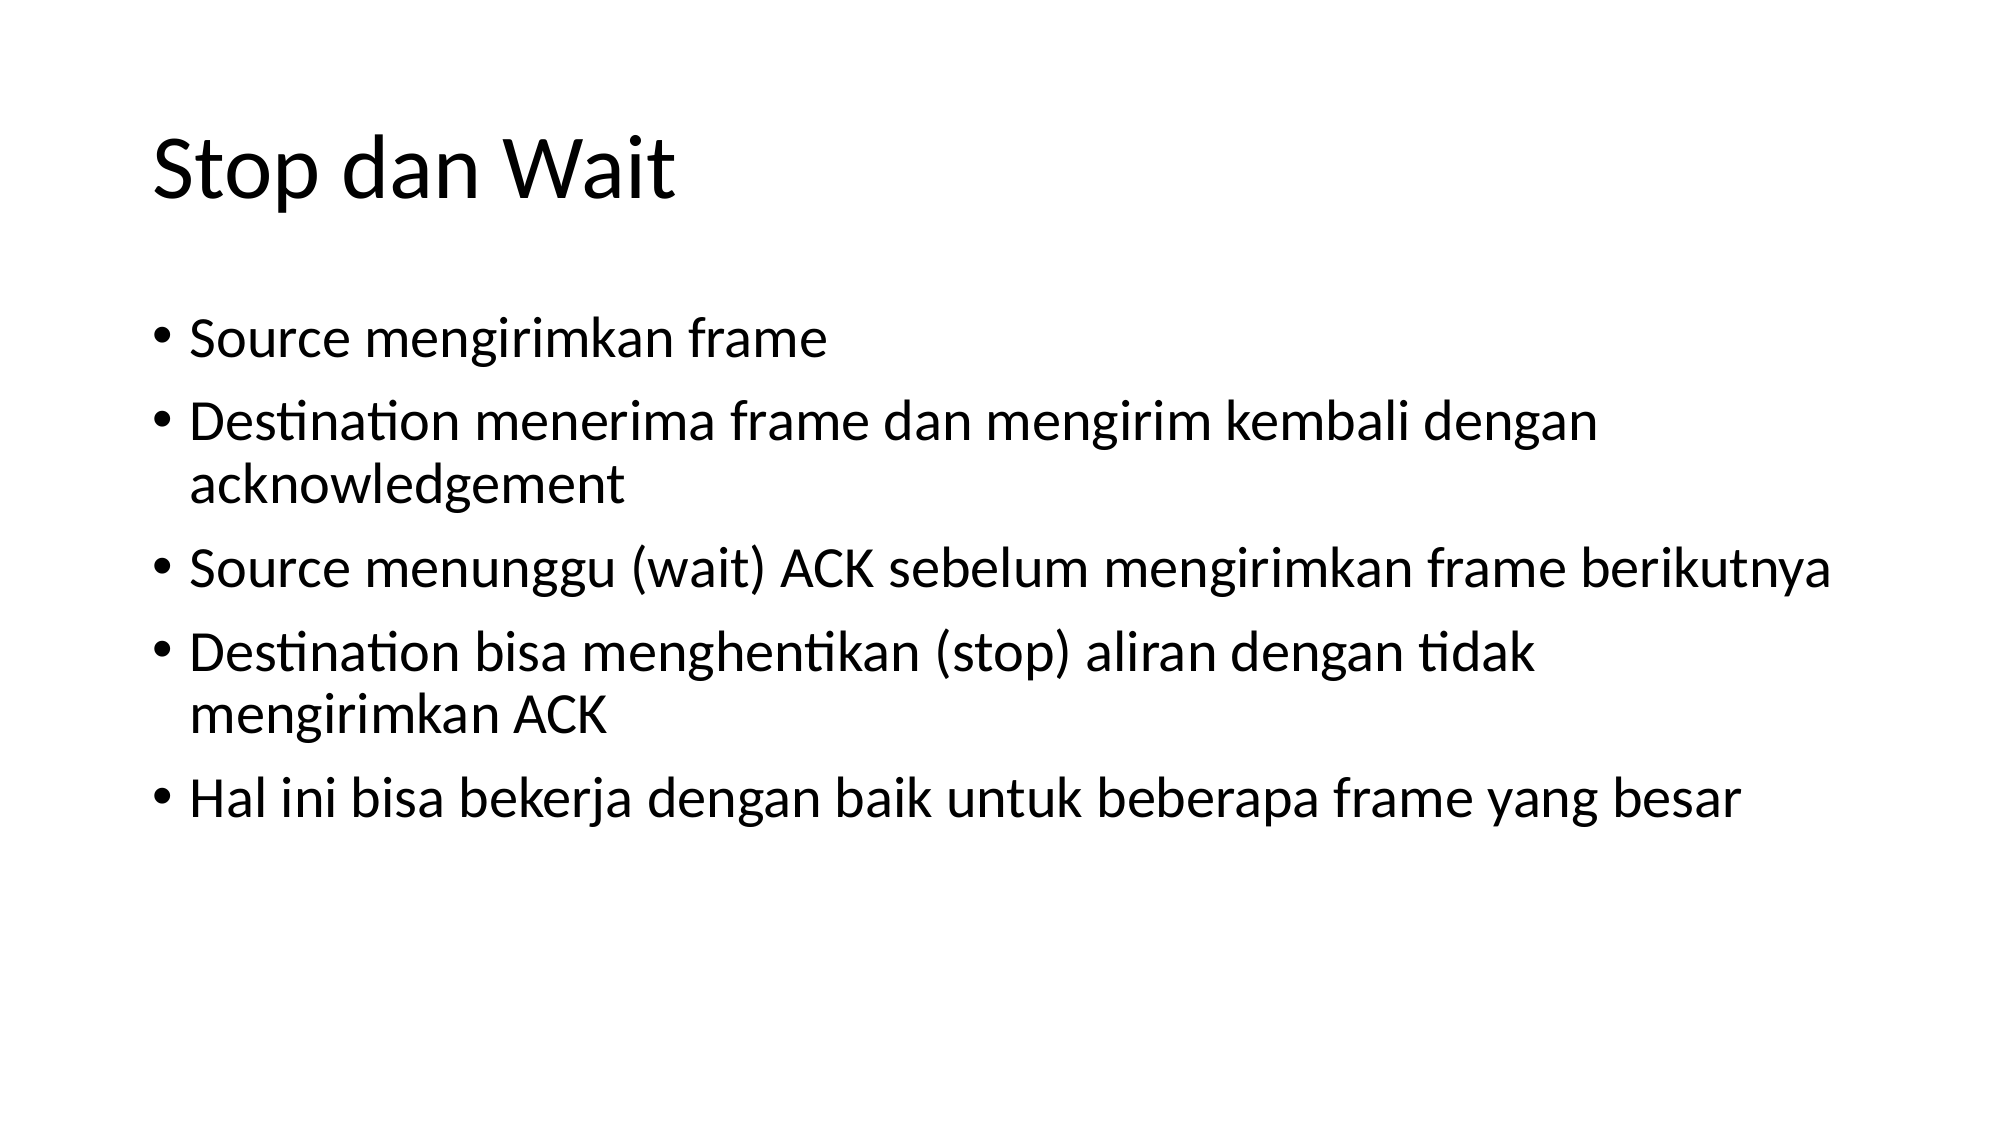

# Stop dan Wait
Source mengirimkan frame
Destination menerima frame dan mengirim kembali dengan acknowledgement
Source menunggu (wait) ACK sebelum mengirimkan frame berikutnya
Destination bisa menghentikan (stop) aliran dengan tidak mengirimkan ACK
Hal ini bisa bekerja dengan baik untuk beberapa frame yang besar